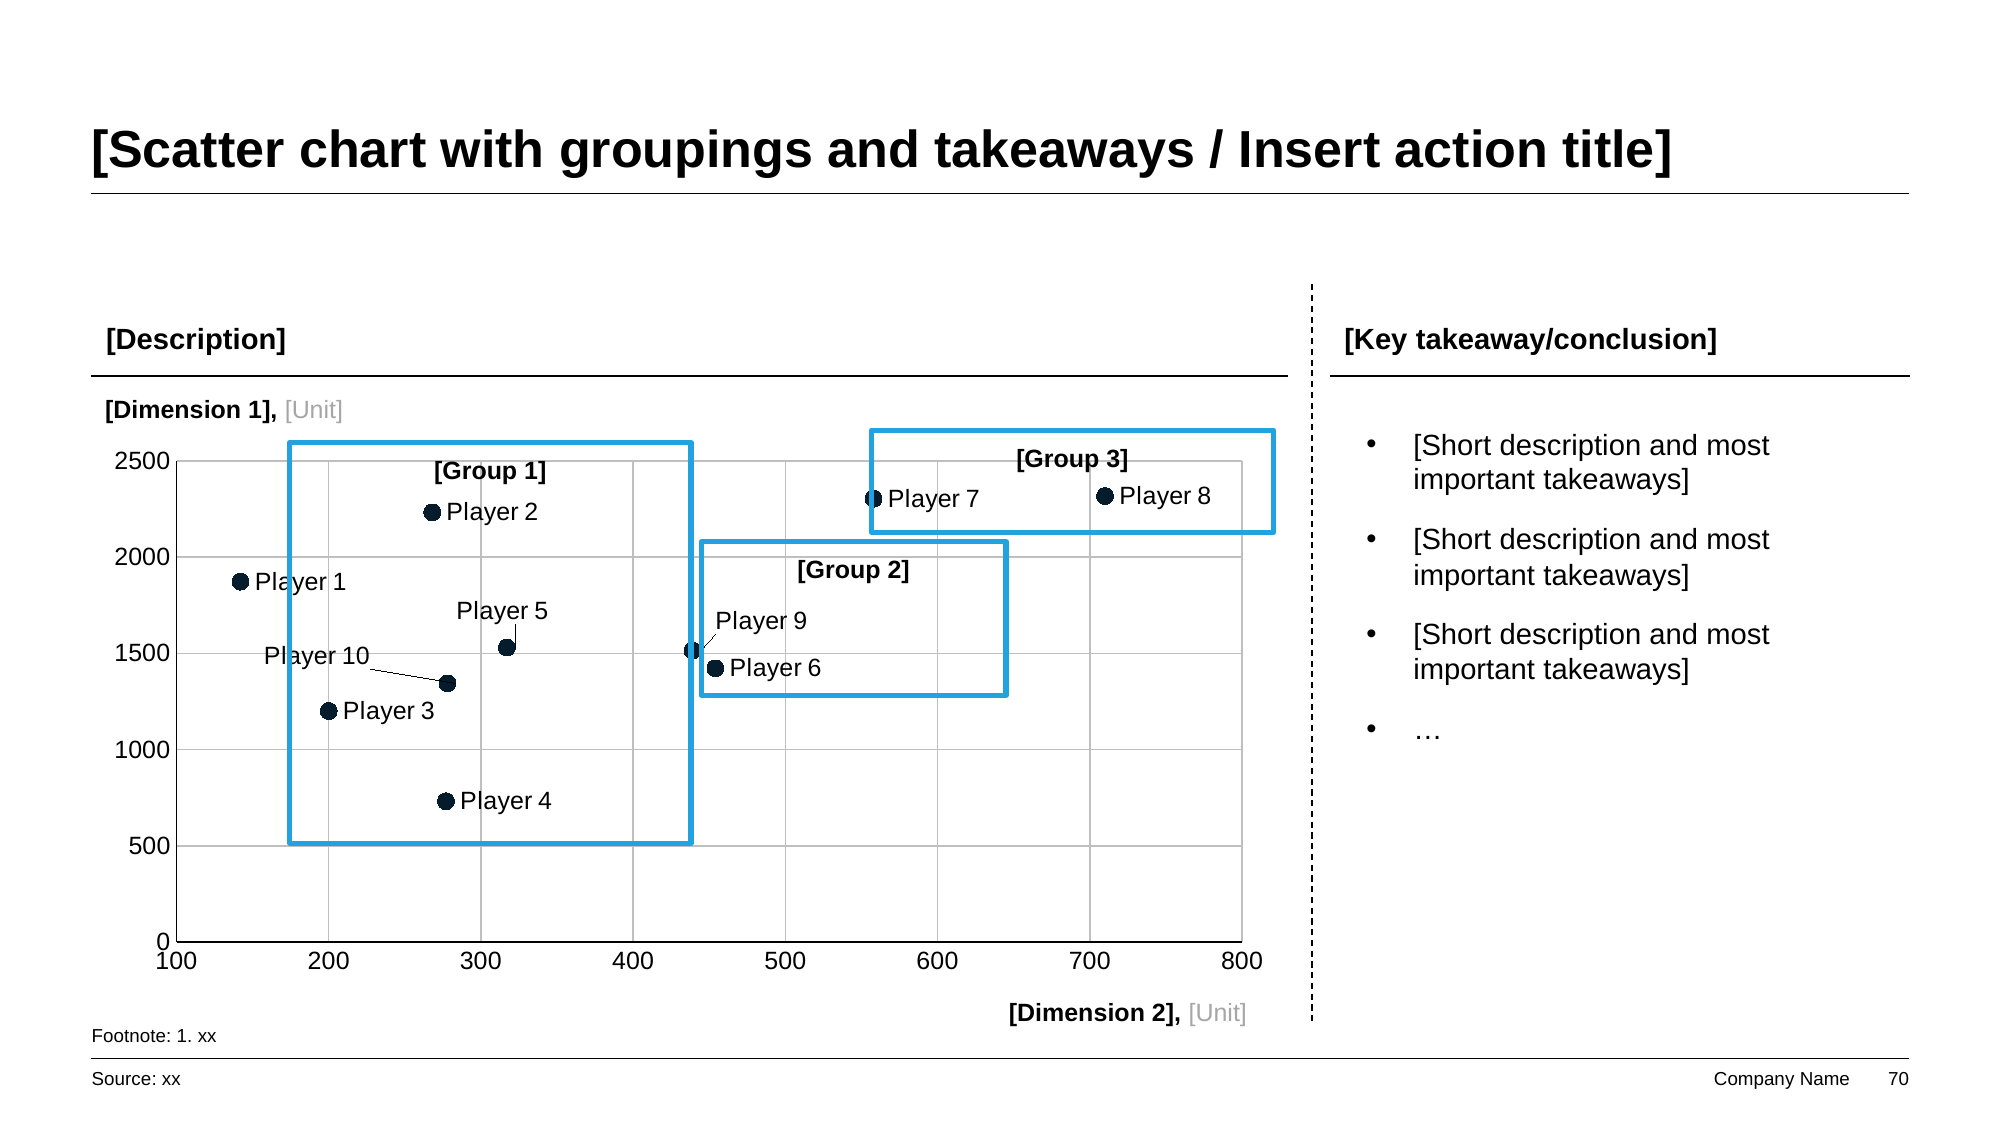

# [Scatter chart with groupings and takeaways / Insert action title]

[Description]
[Key takeaway/conclusion]
[Dimension 1], [Unit]
[Short description and most important takeaways]
[Short description and most important takeaways]
[Short description and most important takeaways]
…
[Group 3]

### Chart

| Category | Average revenue |
|---|---|
[Group 1]
[Group 2]
[Dimension 2], [Unit]
Footnote: 1. xx
Source: xx